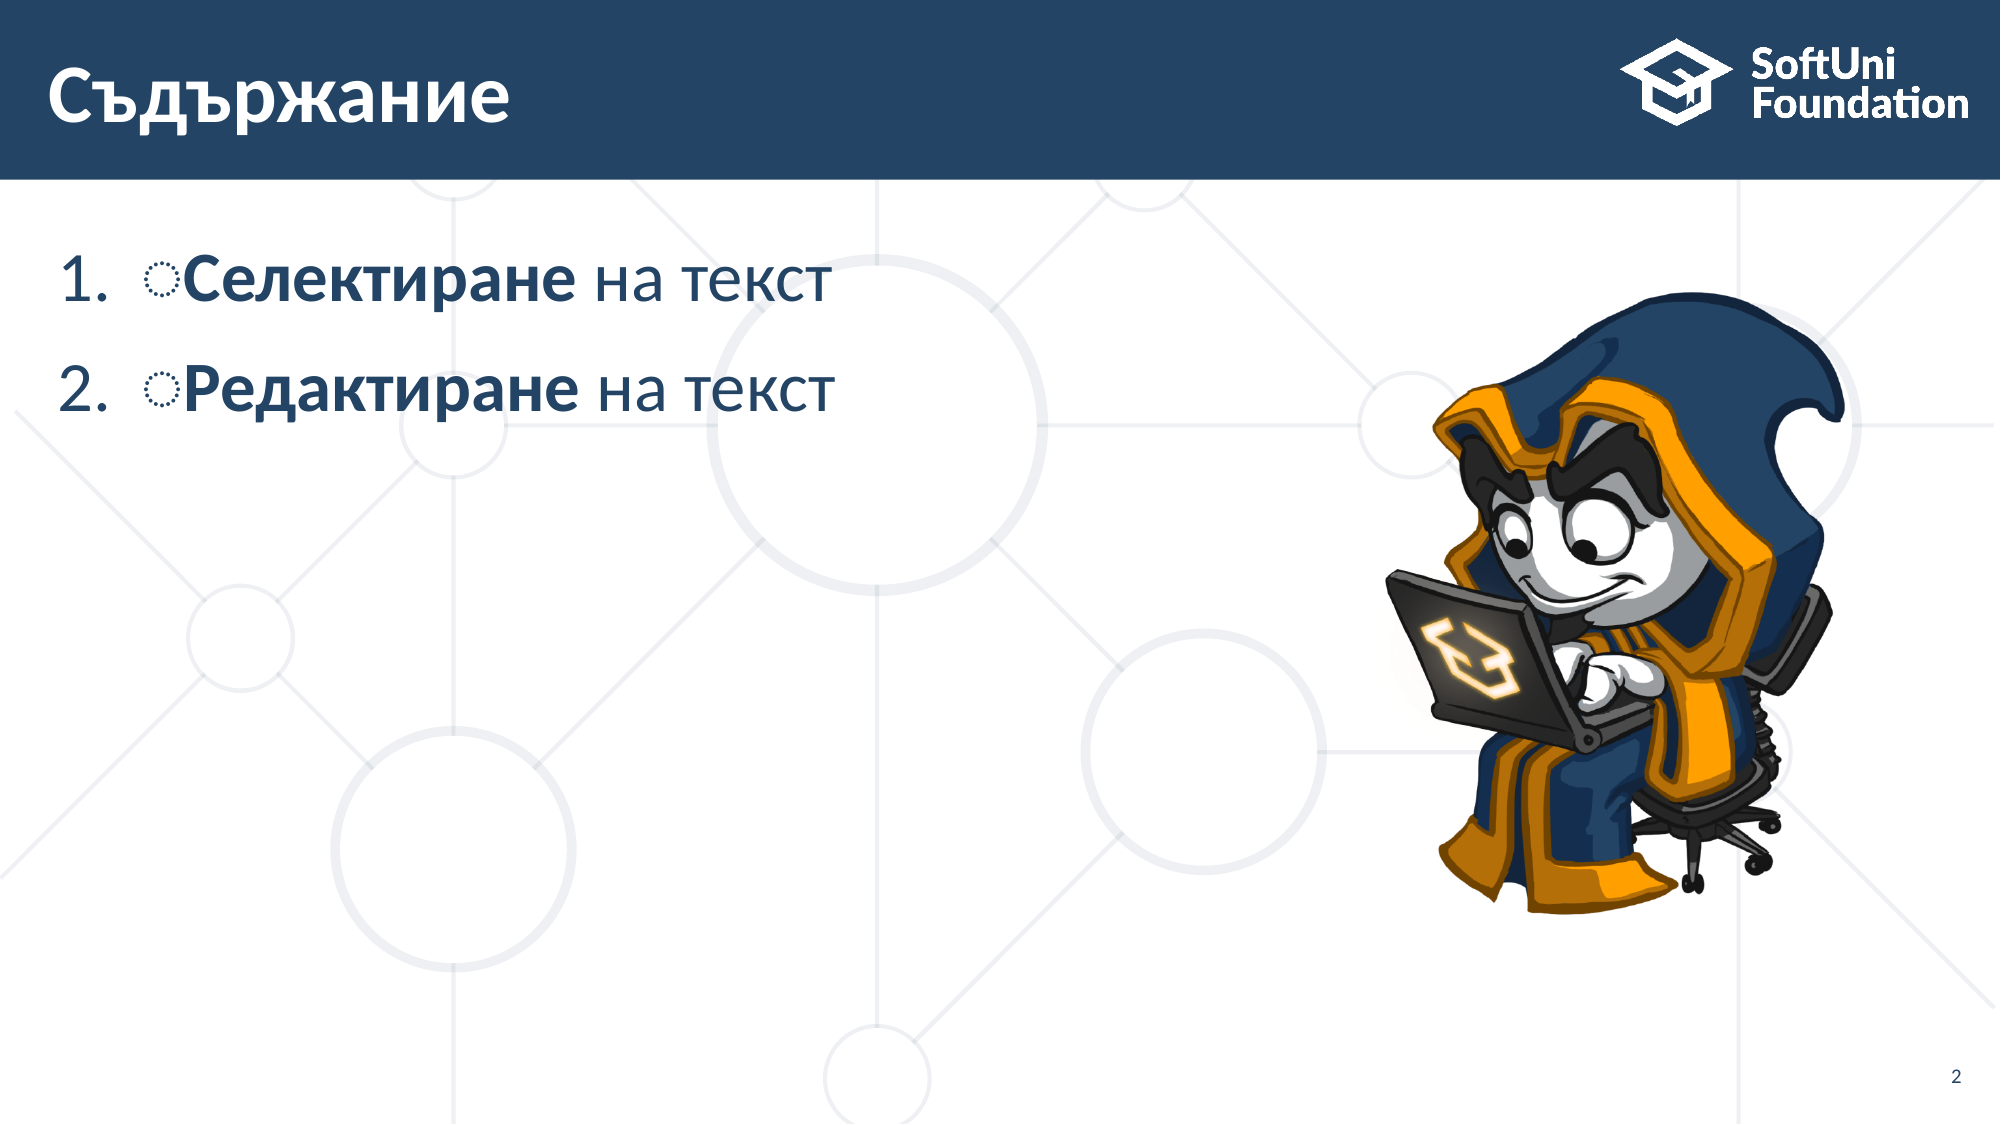

# Съдържание
͏Селектиране на текст
͏Редактиране на текст

2